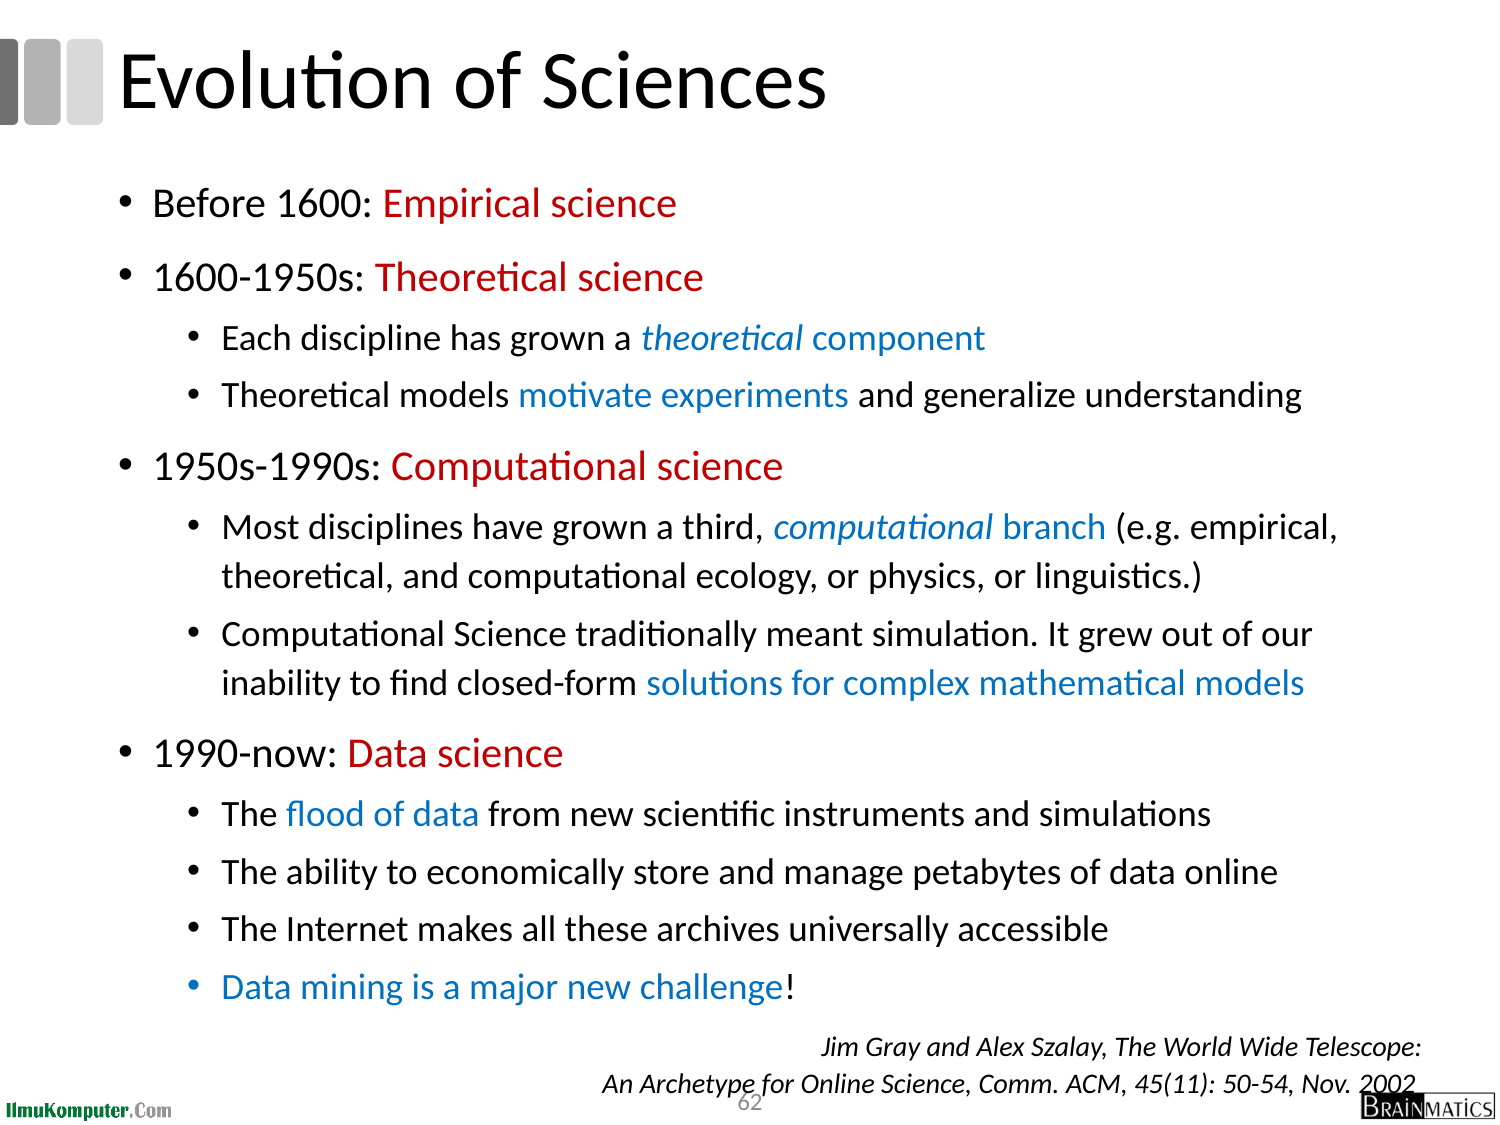

# Evolution of Sciences
Before 1600: Empirical science
1600-1950s: Theoretical science
Each discipline has grown a theoretical component
Theoretical models motivate experiments and generalize understanding
1950s-1990s: Computational science
Most disciplines have grown a third, computational branch (e.g. empirical, theoretical, and computational ecology, or physics, or linguistics.)
Computational Science traditionally meant simulation. It grew out of our inability to find closed-form solutions for complex mathematical models
1990-now: Data science
The flood of data from new scientific instruments and simulations
The ability to economically store and manage petabytes of data online
The Internet makes all these archives universally accessible
Data mining is a major new challenge!
Jim Gray and Alex Szalay, The World Wide Telescope:
An Archetype for Online Science, Comm. ACM, 45(11): 50-54, Nov. 2002
62